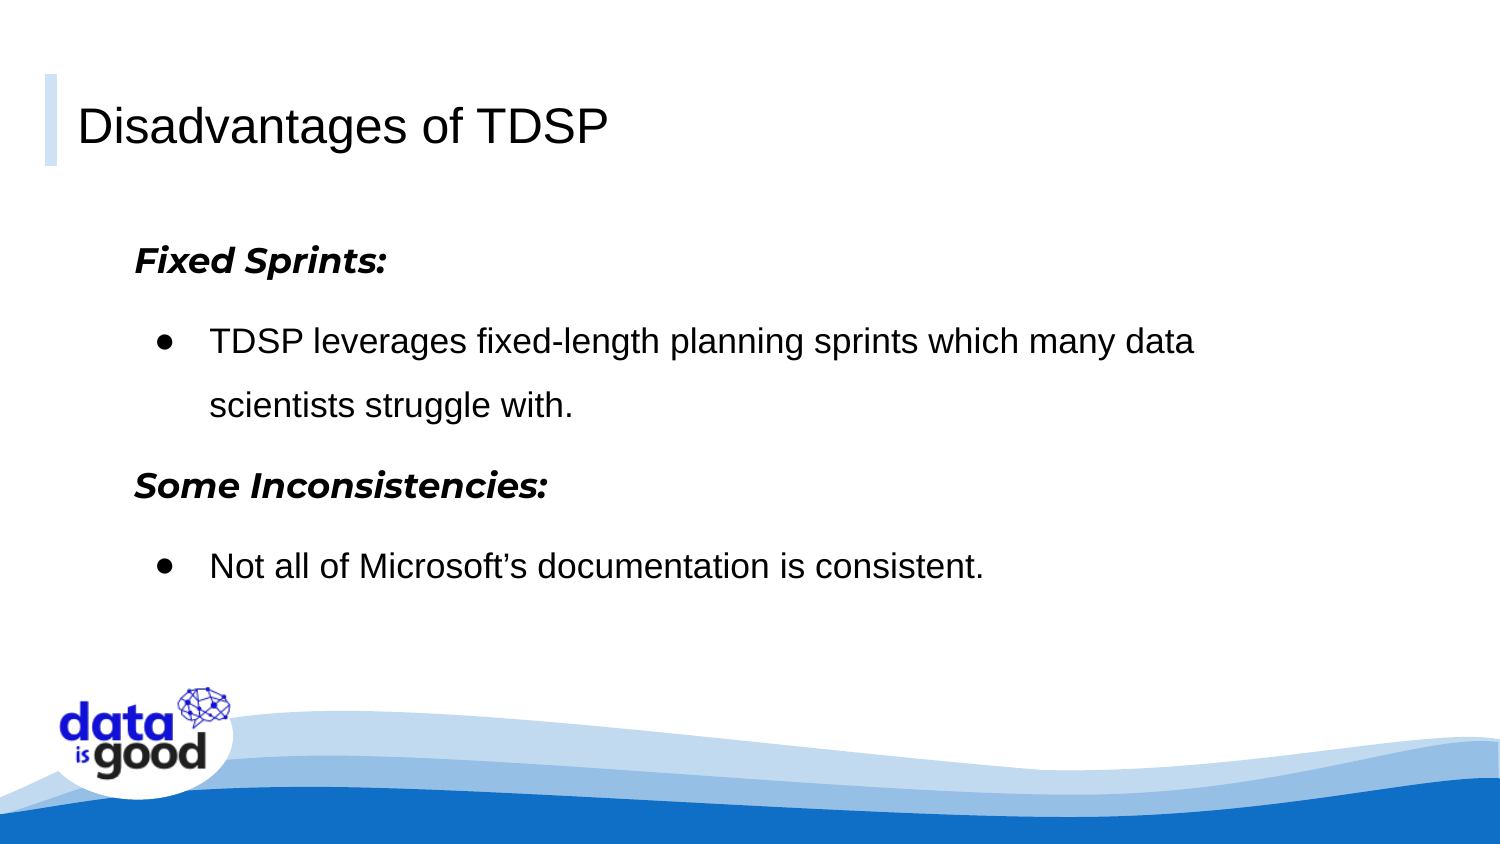

# Disadvantages of TDSP
Fixed Sprints:
TDSP leverages fixed-length planning sprints which many data scientists struggle with.
Some Inconsistencies:
Not all of Microsoft’s documentation is consistent.